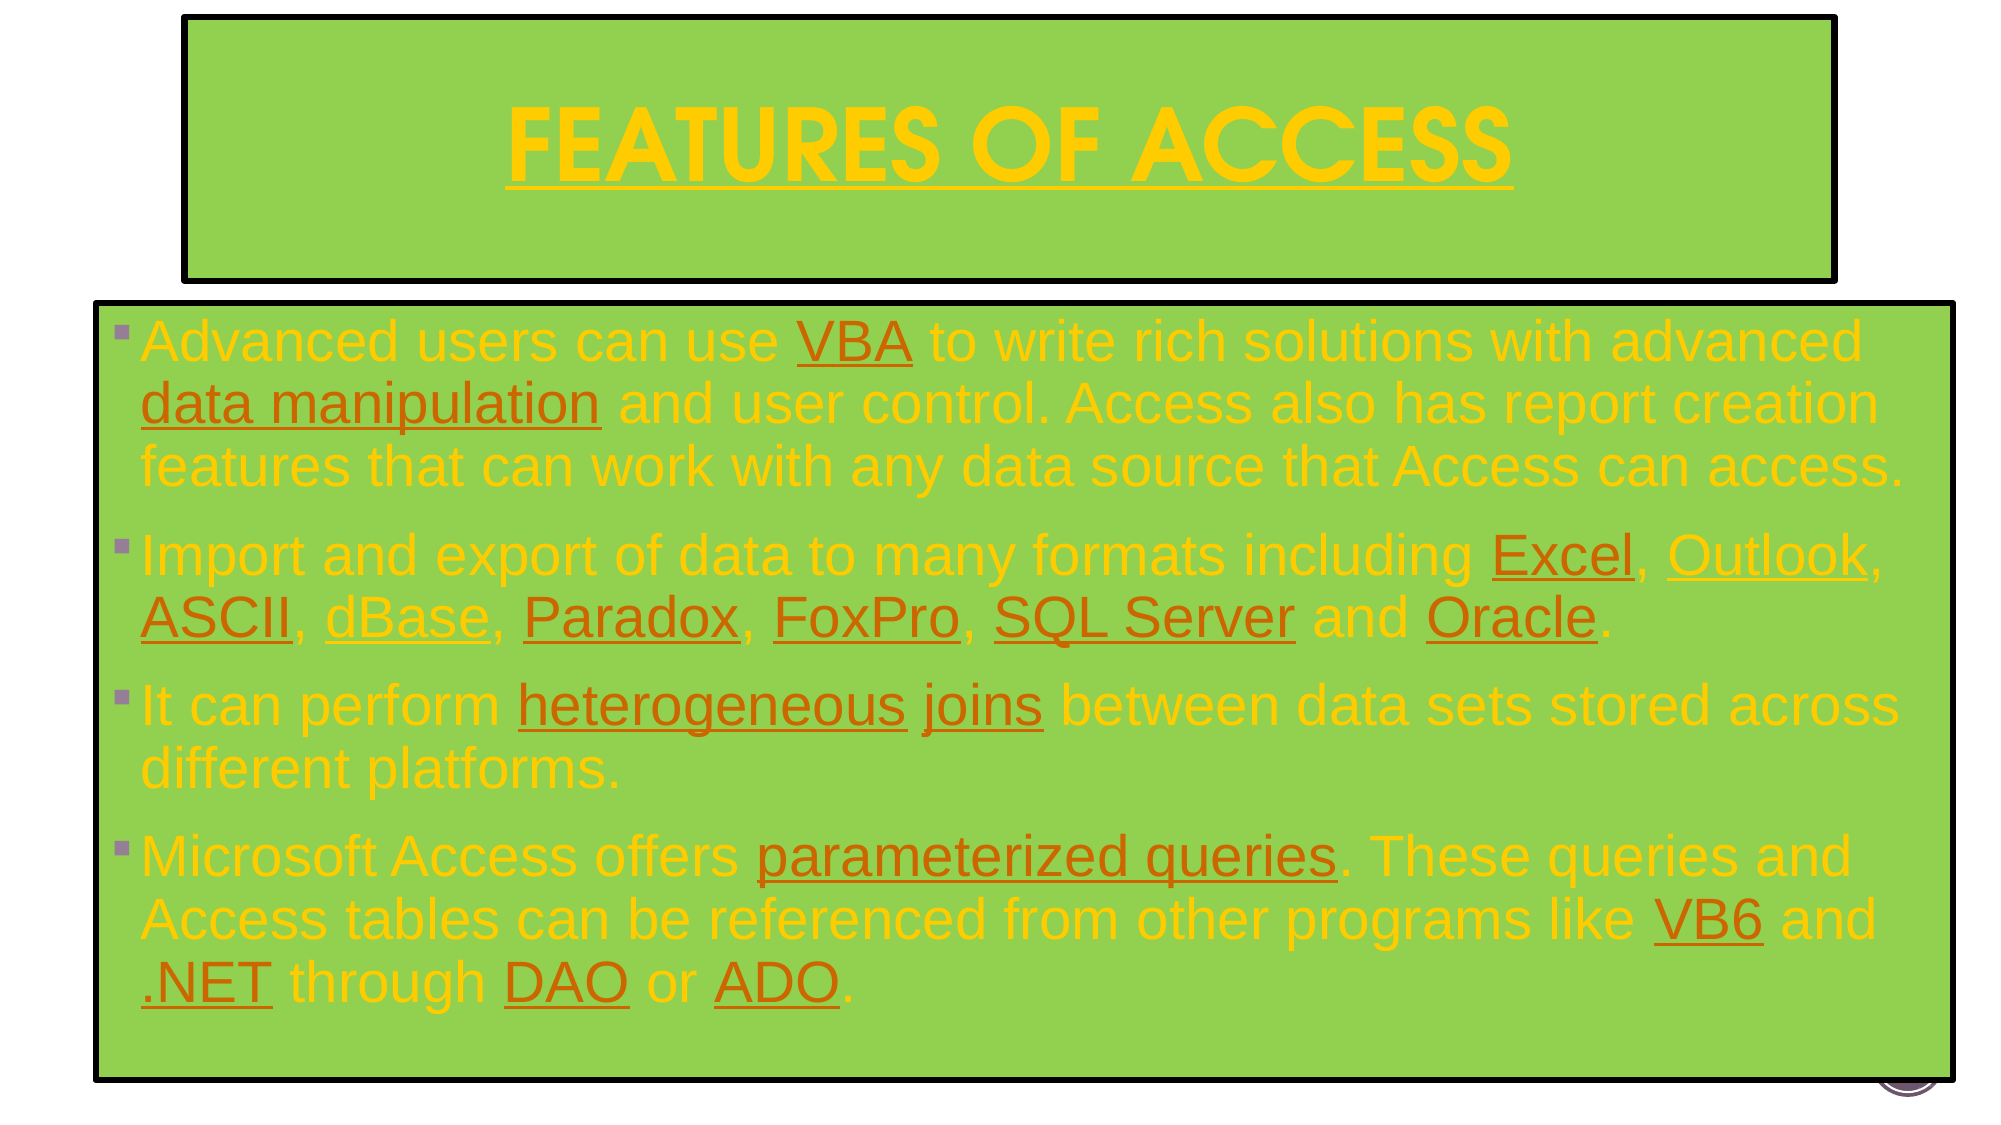

# FEATURES OF ACCESS
Advanced users can use VBA to write rich solutions with advanced data manipulation and user control. Access also has report creation features that can work with any data source that Access can access.
Import and export of data to many formats including Excel, Outlook, ASCII, dBase, Paradox, FoxPro, SQL Server and Oracle.
It can perform heterogeneous joins between data sets stored across different platforms.
Microsoft Access offers parameterized queries. These queries and Access tables can be referenced from other programs like VB6 and .NET through DAO or ADO.